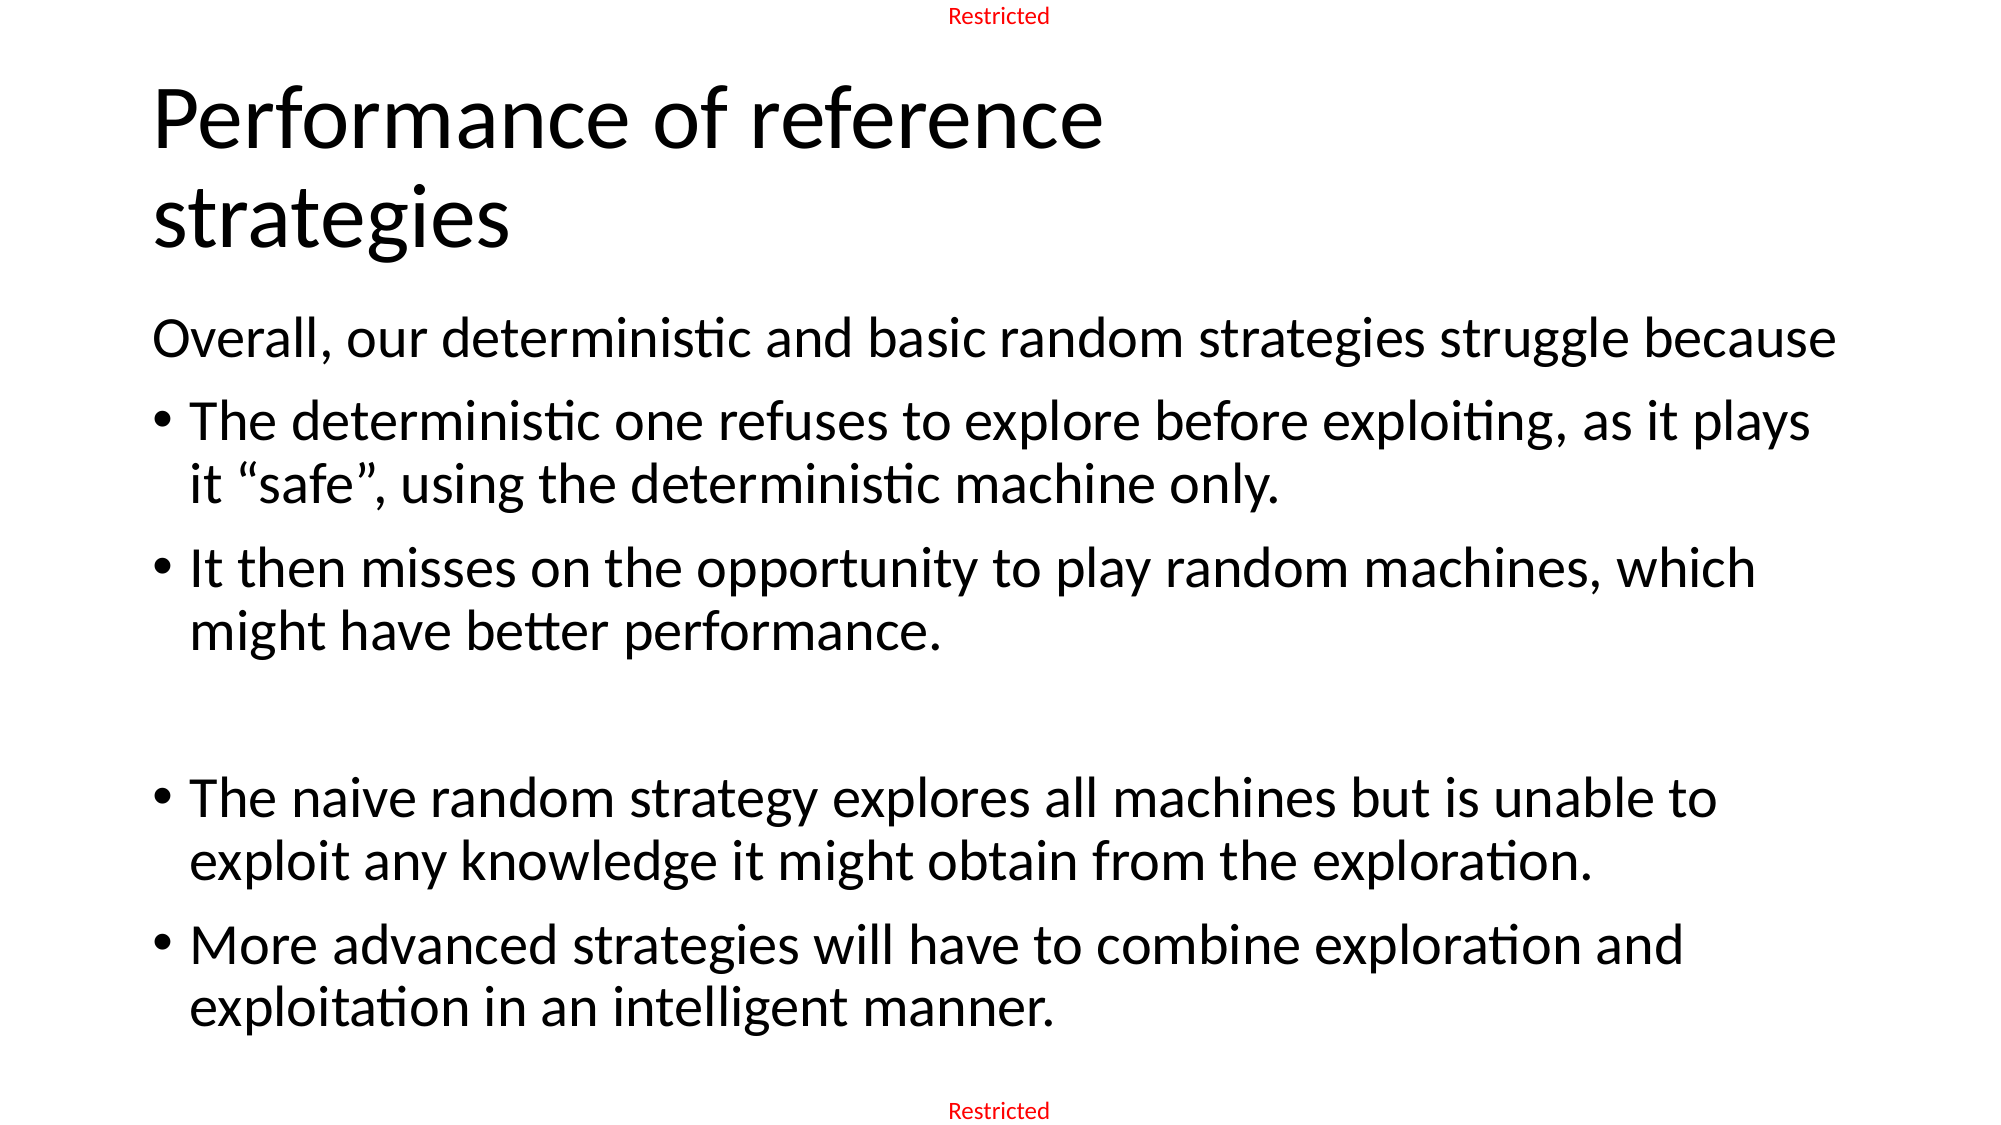

# Performance of reference strategies
Overall, our deterministic and basic random strategies struggle because
The deterministic one refuses to explore before exploiting, as it plays it “safe”, using the deterministic machine only.
It then misses on the opportunity to play random machines, which might have better performance.

The naive random strategy explores all machines but is unable to exploit any knowledge it might obtain from the exploration.
More advanced strategies will have to combine exploration and exploitation in an intelligent manner.